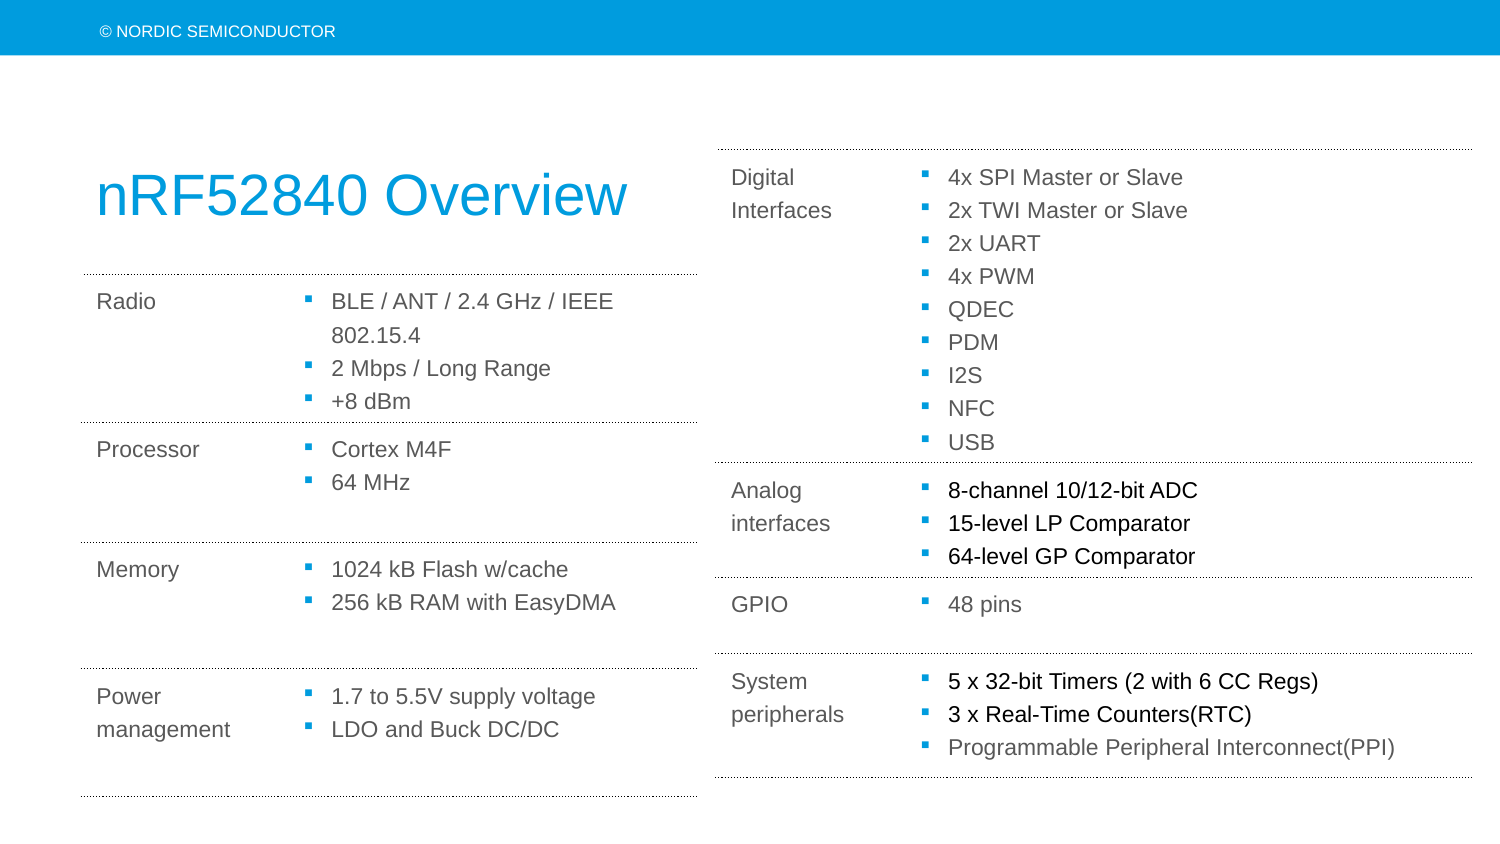

# nRF52840 Overview
| Digital Interfaces | 4x SPI Master or Slave 2x TWI Master or Slave 2x UART 4x PWM QDEC PDM I2S NFC USB |
| --- | --- |
| Analog interfaces | 8-channel 10/12-bit ADC 15-level LP Comparator 64-level GP Comparator |
| GPIO | 48 pins |
| System peripherals | 5 x 32-bit Timers (2 with 6 CC Regs) 3 x Real-Time Counters(RTC) Programmable Peripheral Interconnect(PPI) |
| Radio | BLE / ANT / 2.4 GHz / IEEE 802.15.4 2 Mbps / Long Range +8 dBm |
| --- | --- |
| Processor | Cortex M4F 64 MHz |
| Memory | 1024 kB Flash w/cache 256 kB RAM with EasyDMA |
| Power management | 1.7 to 5.5V supply voltage LDO and Buck DC/DC |